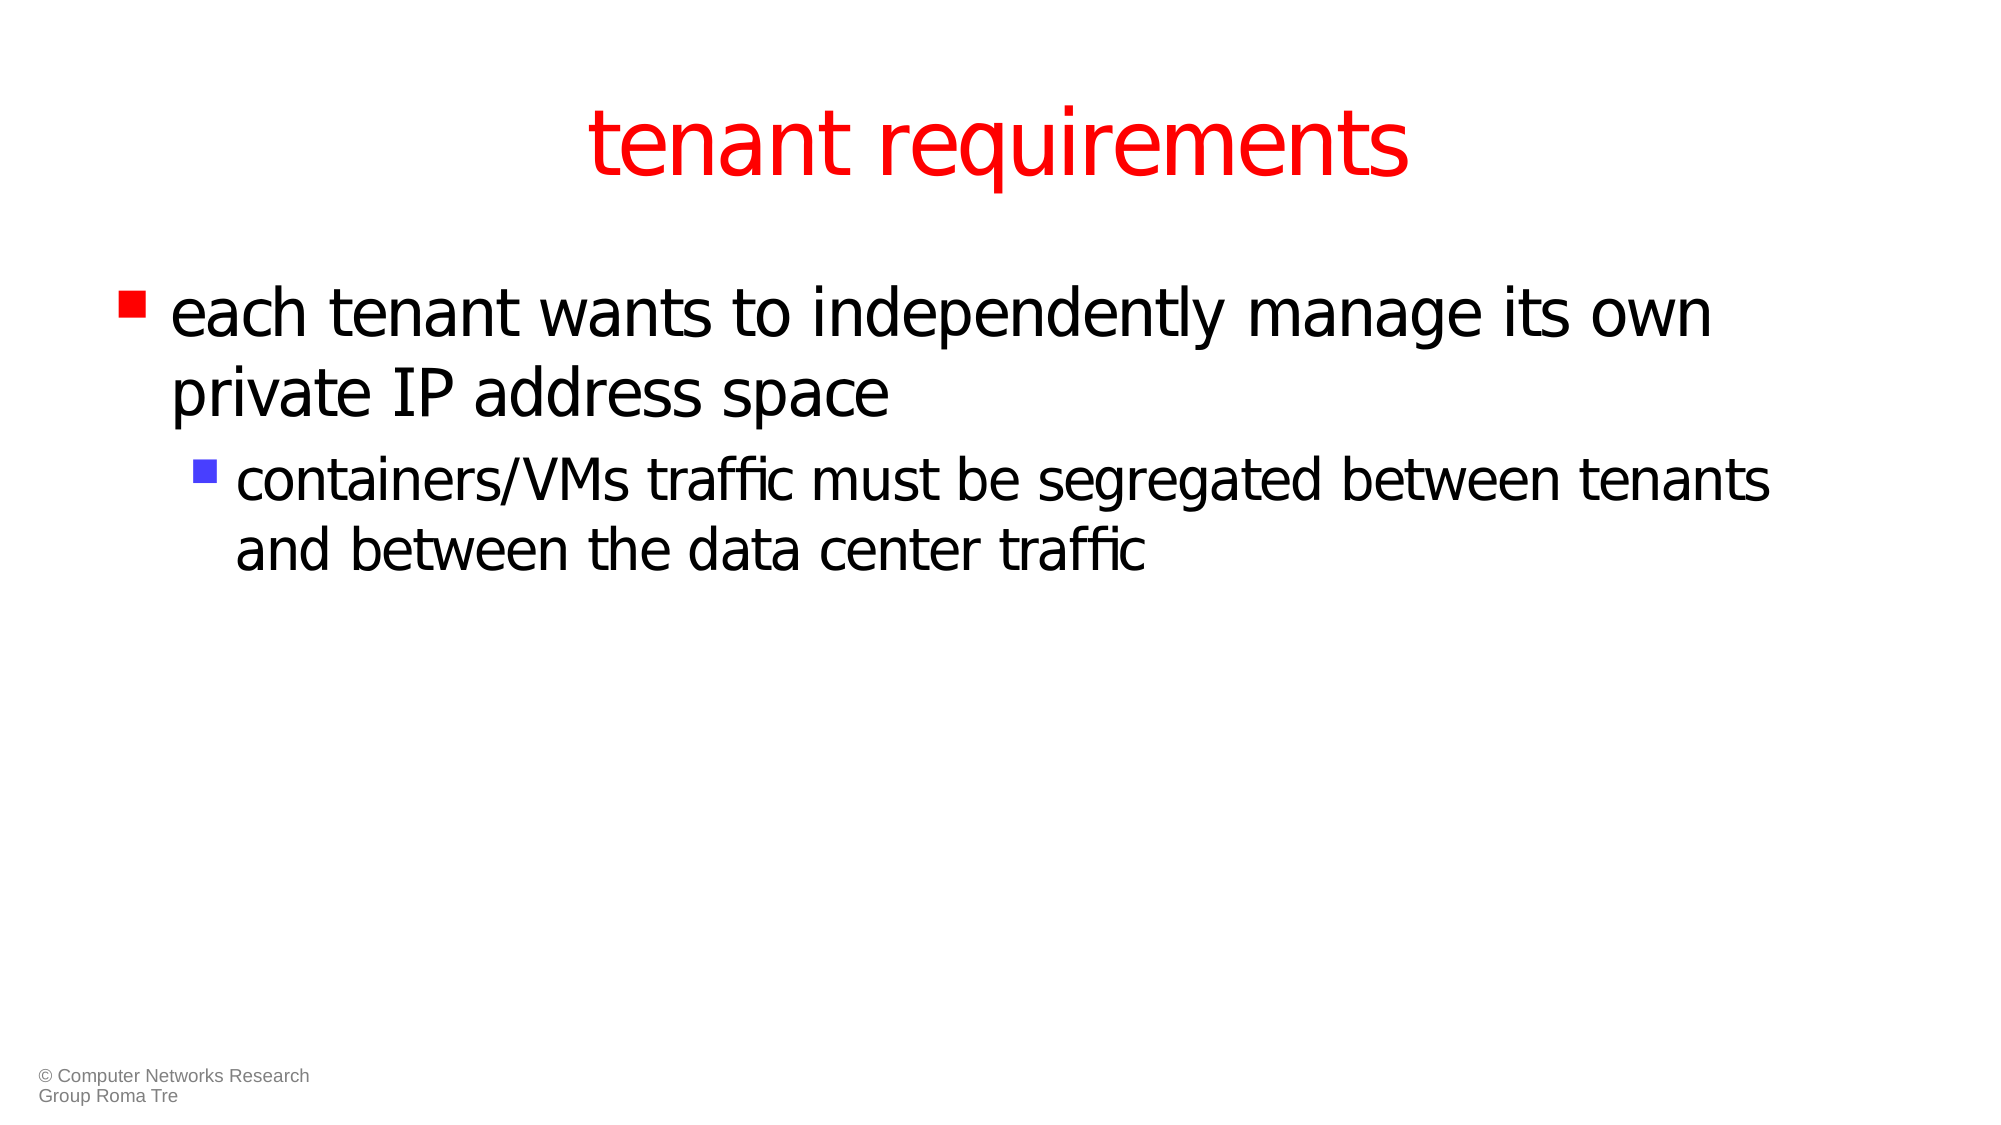

# tenant requirements
each tenant wants to independently manage its own private IP address space
containers/VMs traffic must be segregated between tenants and between the data center traffic